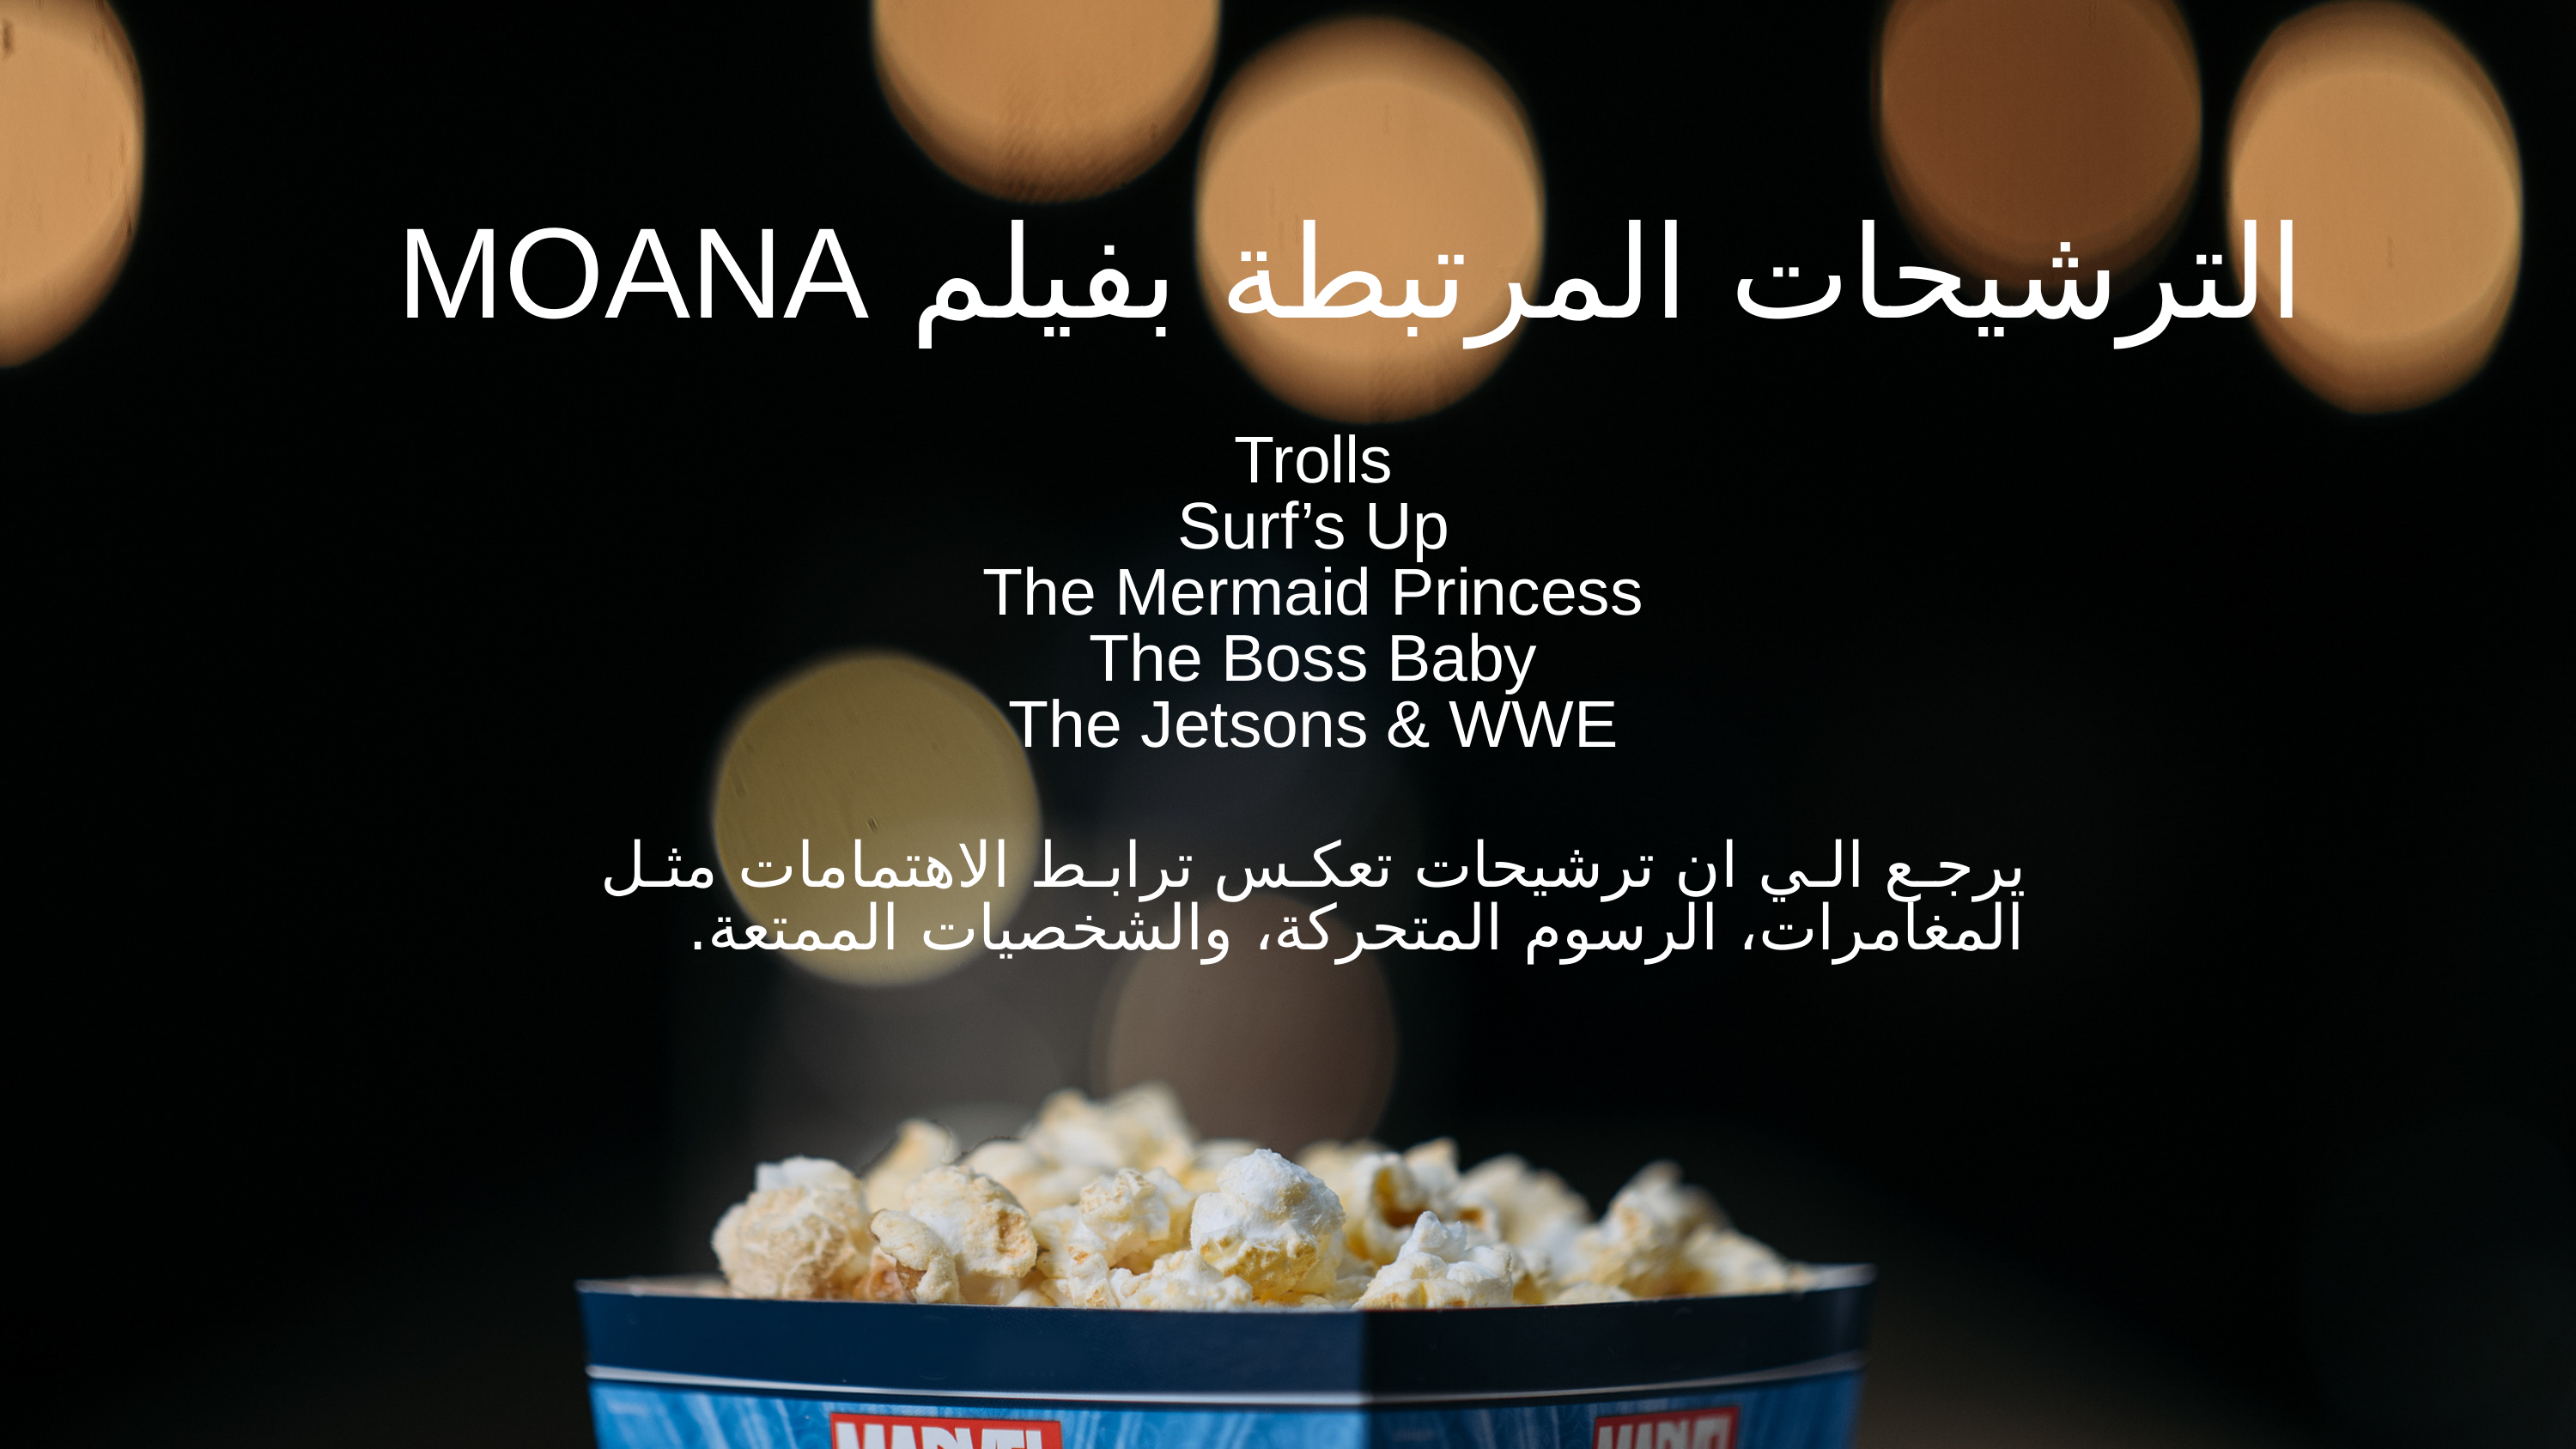

الترشيحات المرتبطة بفيلم MOANA
Trolls
Surf’s Up
The Mermaid Princess
The Boss Baby
The Jetsons & WWE

يرجع الي ان ترشيحات تعكس ترابط الاهتمامات مثل المغامرات، الرسوم المتحركة، والشخصيات الممتعة.